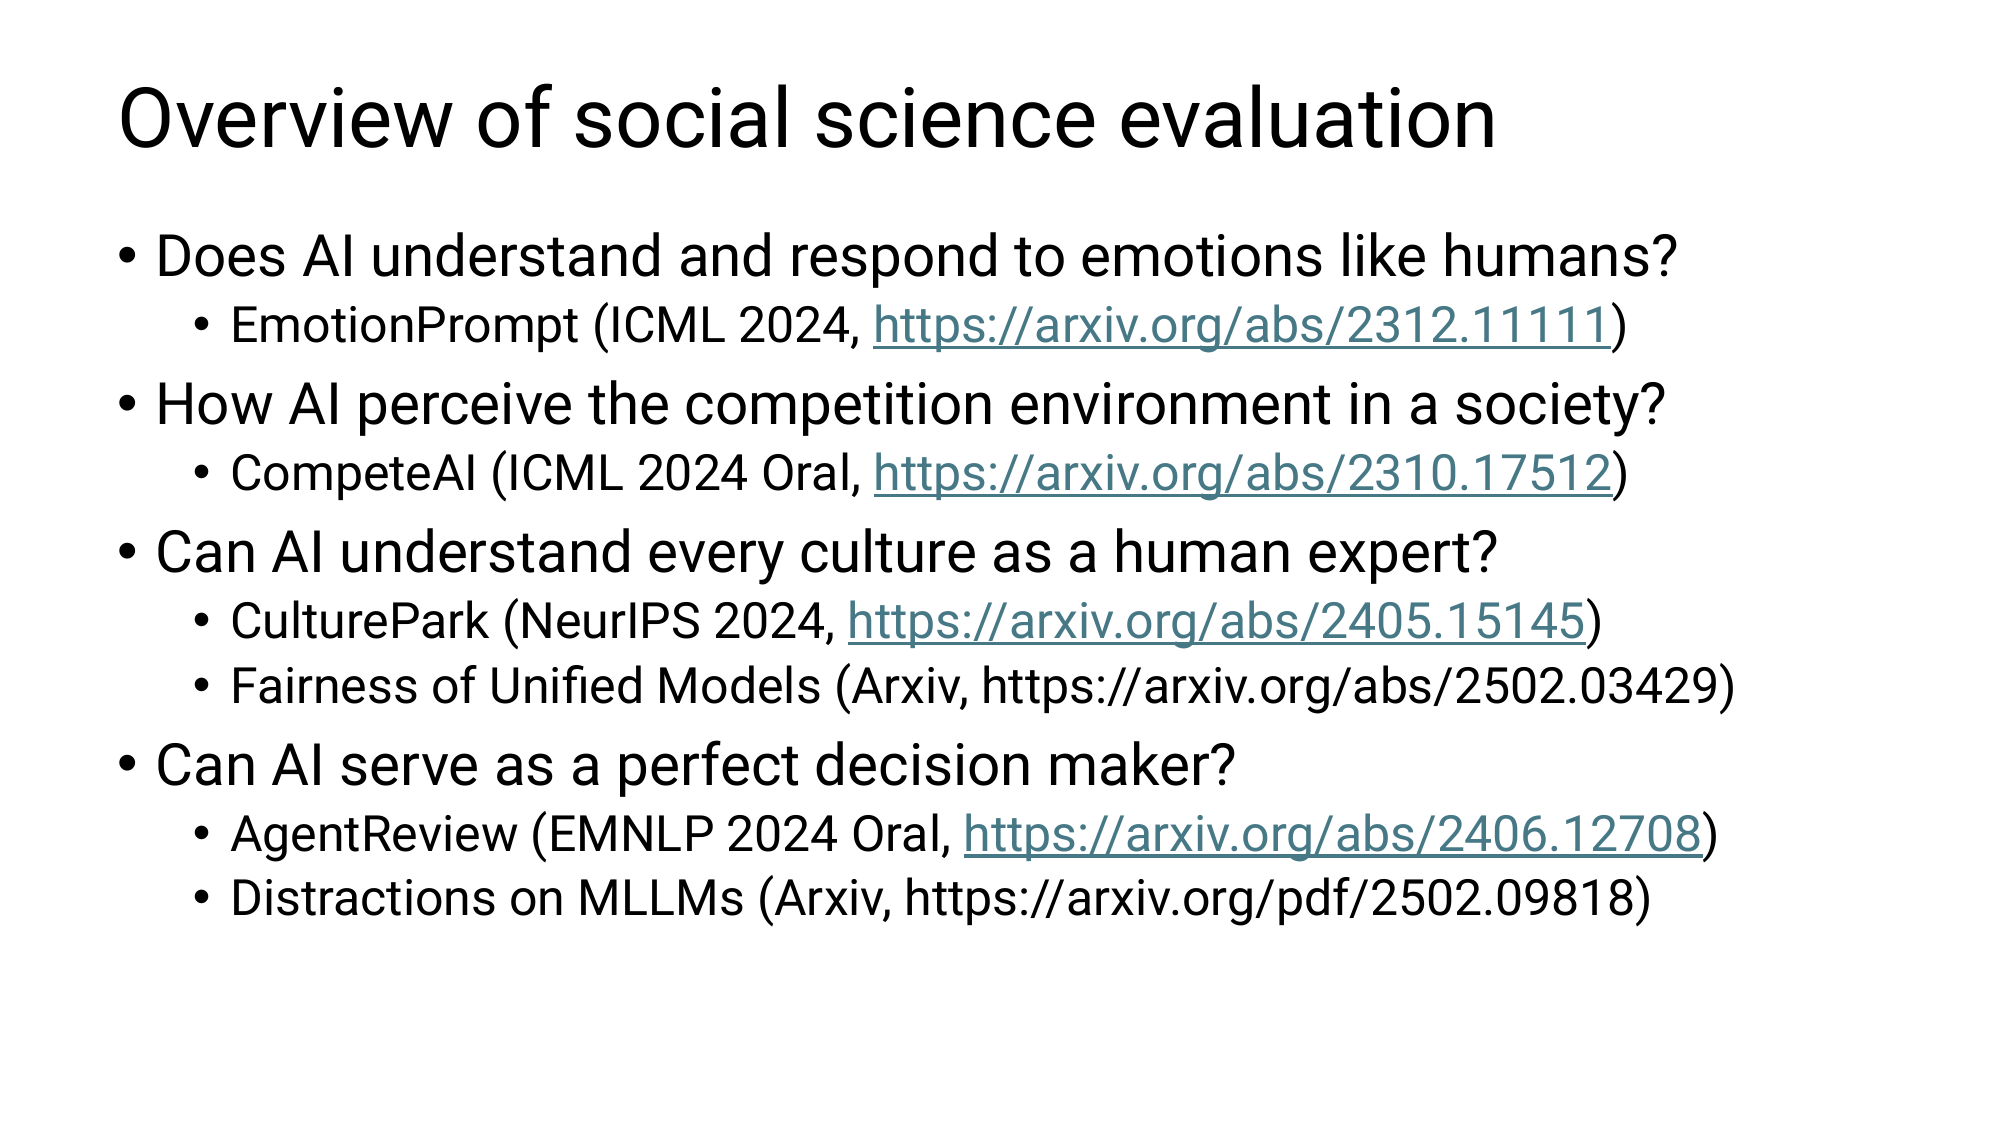

# Overview of social science evaluation
Does AI understand and respond to emotions like humans?
EmotionPrompt (ICML 2024, https://arxiv.org/abs/2312.11111)
How AI perceive the competition environment in a society?
CompeteAI (ICML 2024 Oral, https://arxiv.org/abs/2310.17512)
Can AI understand every culture as a human expert?
CulturePark (NeurIPS 2024, https://arxiv.org/abs/2405.15145)
Fairness of Unified Models (Arxiv, https://arxiv.org/abs/2502.03429)
Can AI serve as a perfect decision maker?
AgentReview (EMNLP 2024 Oral, https://arxiv.org/abs/2406.12708)
Distractions on MLLMs (Arxiv, https://arxiv.org/pdf/2502.09818)